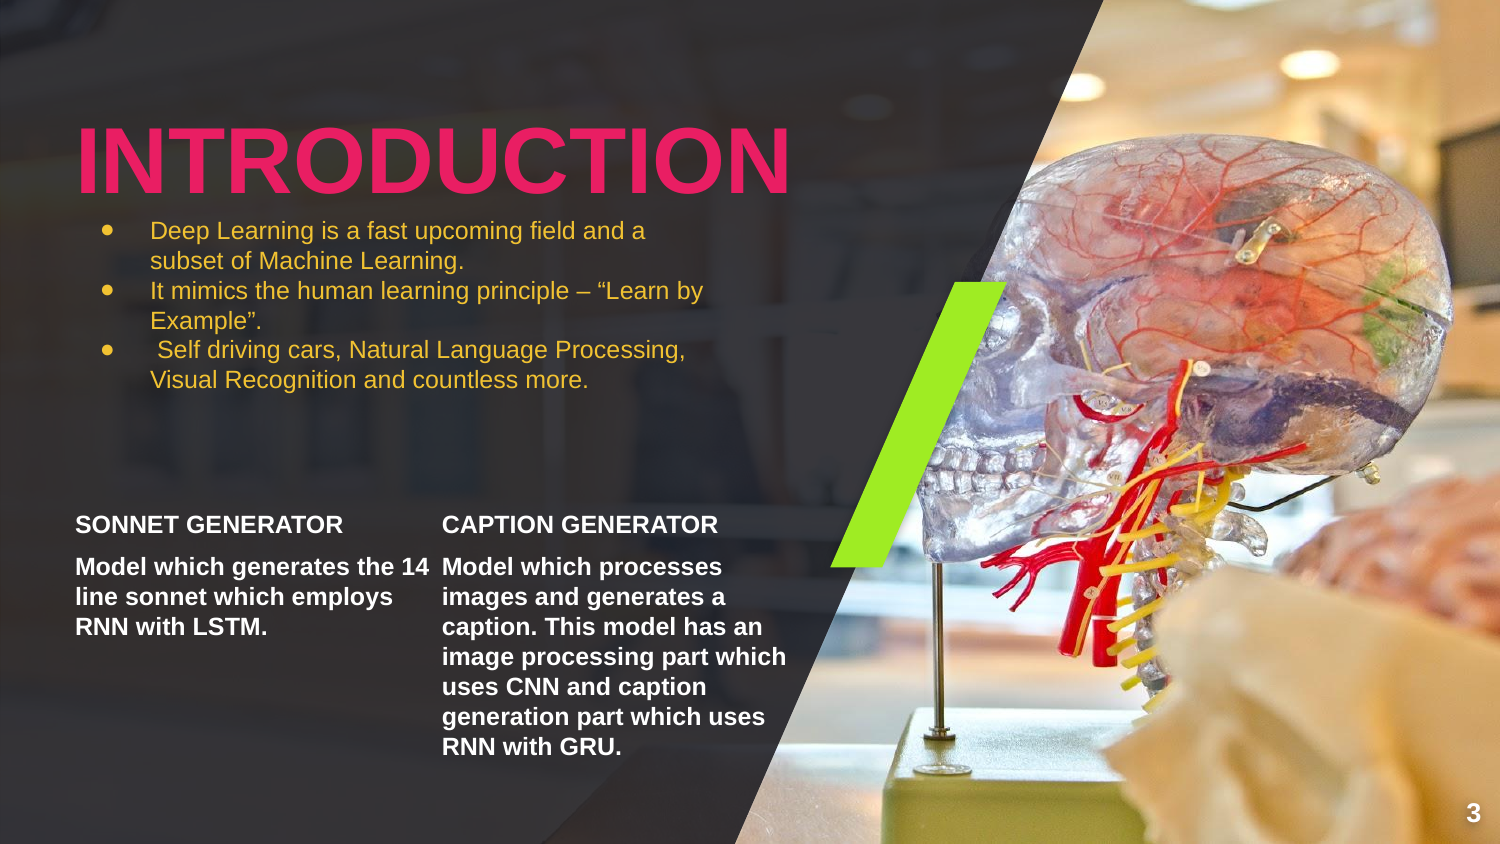

# INTRODUCTION
Deep Learning is a fast upcoming field and a subset of Machine Learning.
It mimics the human learning principle – “Learn by Example”.
 Self driving cars, Natural Language Processing, Visual Recognition and countless more.

SONNET GENERATOR
Model which generates the 14 line sonnet which employs RNN with LSTM.

CAPTION GENERATOR
Model which processes images and generates a caption. This model has an image processing part which uses CNN and caption generation part which uses RNN with GRU.

3